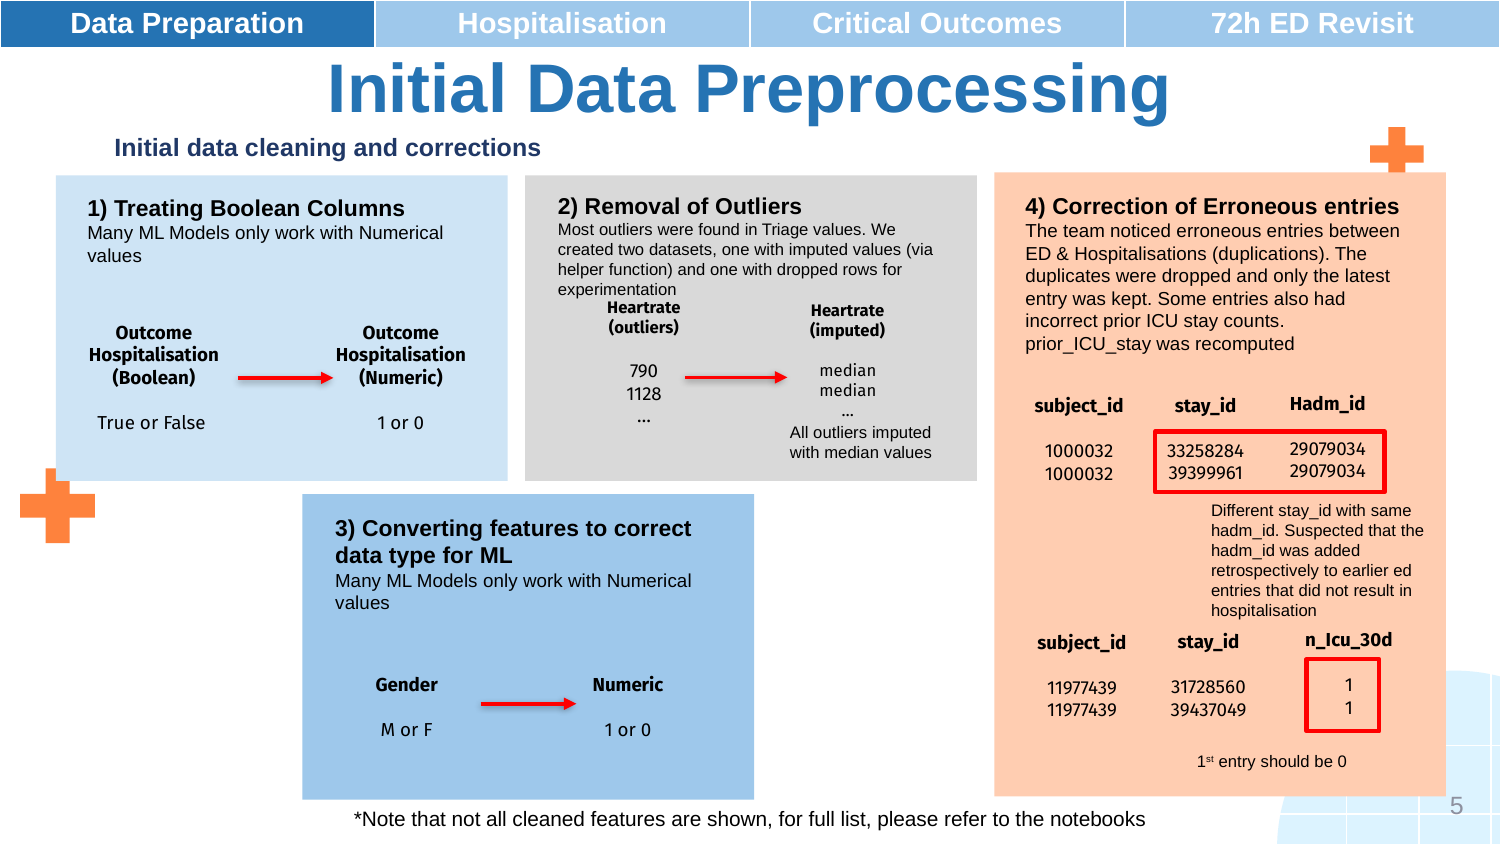

| Data Preparation | Hospitalisation | Critical Outcomes | 72h ED Revisit |
| --- | --- | --- | --- |
# Initial Data Preprocessing
Initial data cleaning and corrections

4) Correction of Erroneous entries
The team noticed erroneous entries between ED & Hospitalisations (duplications). The duplicates were dropped and only the latest entry was kept. Some entries also had incorrect prior ICU stay counts. prior_ICU_stay was recomputed
2) Removal of Outliers
Most outliers were found in Triage values. We created two datasets, one with imputed values (via helper function) and one with dropped rows for experimentation
1) Treating Boolean Columns
Many ML Models only work with Numerical values
Heartrate
(outliers)

790
1128
…

Heartrate (imputed)

median
median
…
Outcome Hospitalisation (Boolean)

True or False
Outcome Hospitalisation (Numeric)

1 or 0
Hadm_id

29079034
29079034
stay_id

33258284
39399961
subject_id

1000032
1000032
All outliers imputed with median values

Different stay_id with same hadm_id. Suspected that the hadm_id was added retrospectively to earlier ed entries that did not result in hospitalisation

3) Converting features to correct data type for ML
Many ML Models only work with Numerical values
n_Icu_30d

1
1
stay_id

31728560
39437049
subject_id

11977439
11977439

Numeric

1 or 0
Gender

M or F
1st entry should be 0
5
*Note that not all cleaned features are shown, for full list, please refer to the notebooks